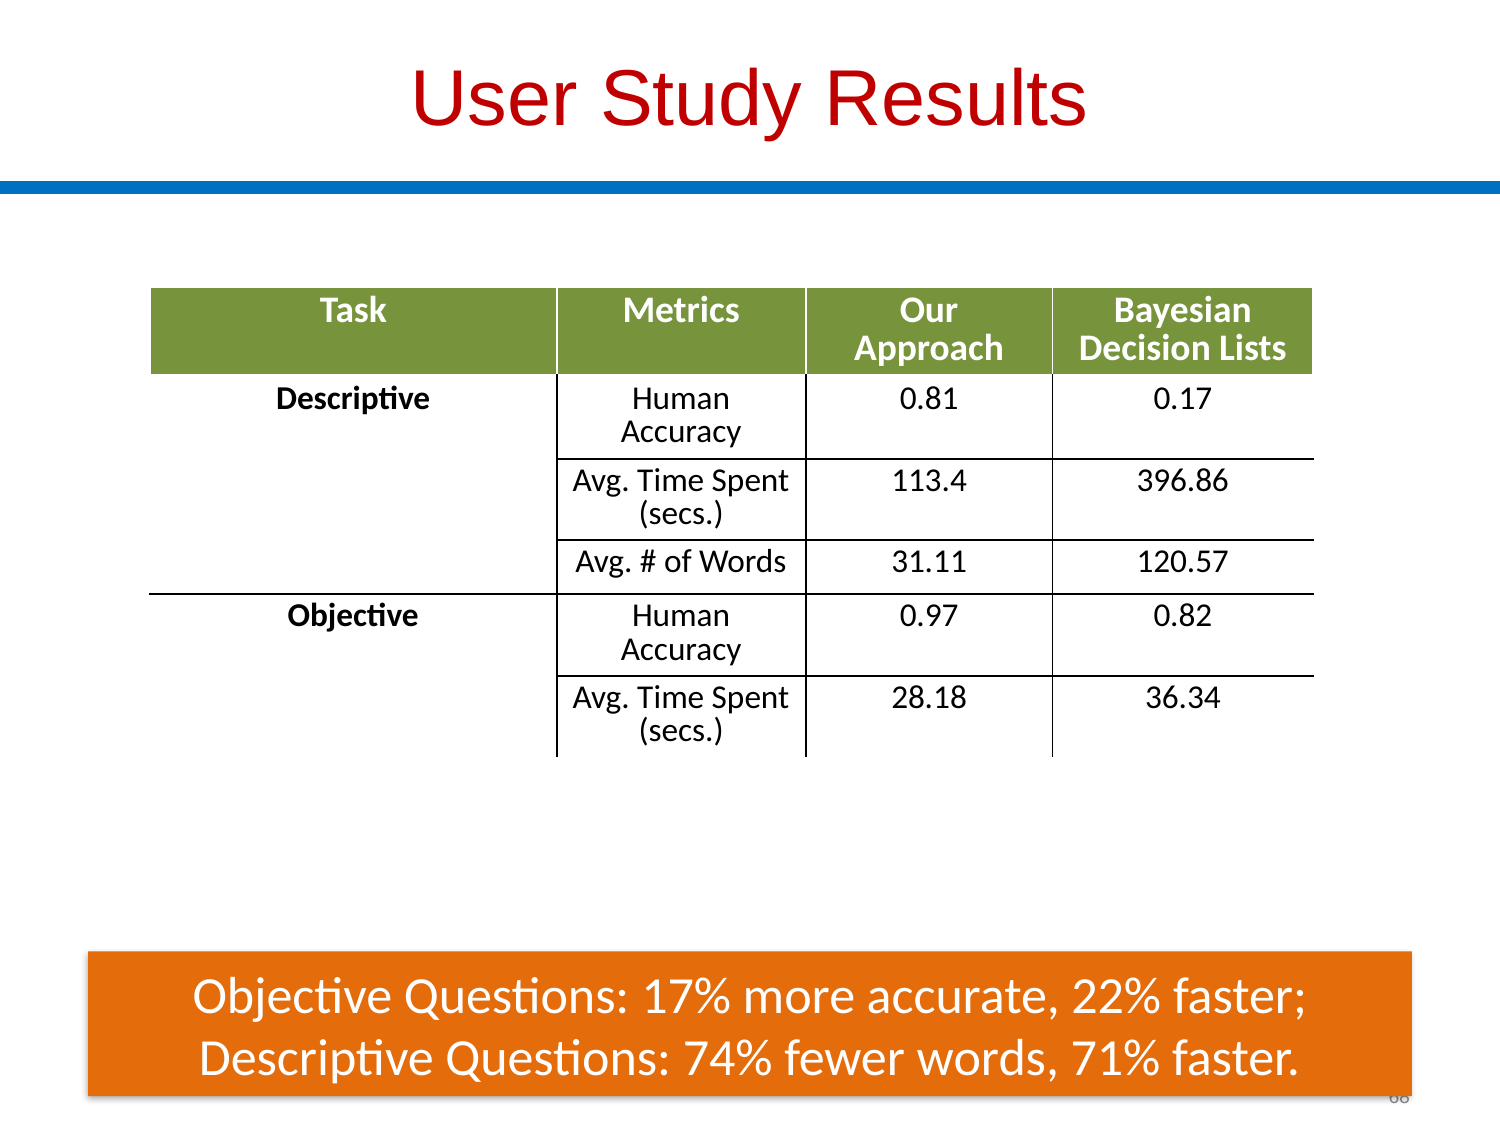

# User Study Results
| Task | Metrics | Our Approach | Bayesian Decision Lists |
| --- | --- | --- | --- |
| Descriptive | Human Accuracy | 0.81 | 0.17 |
|  | Avg. Time Spent (secs.) | 113.4 | 396.86 |
|  | Avg. # of Words | 31.11 | 120.57 |
| Objective | Human Accuracy | 0.97 | 0.82 |
|  | Avg. Time Spent (secs.) | 28.18 | 36.34 |
Objective Questions: 17% more accurate, 22% faster;
Descriptive Questions: 74% fewer words, 71% faster.
68